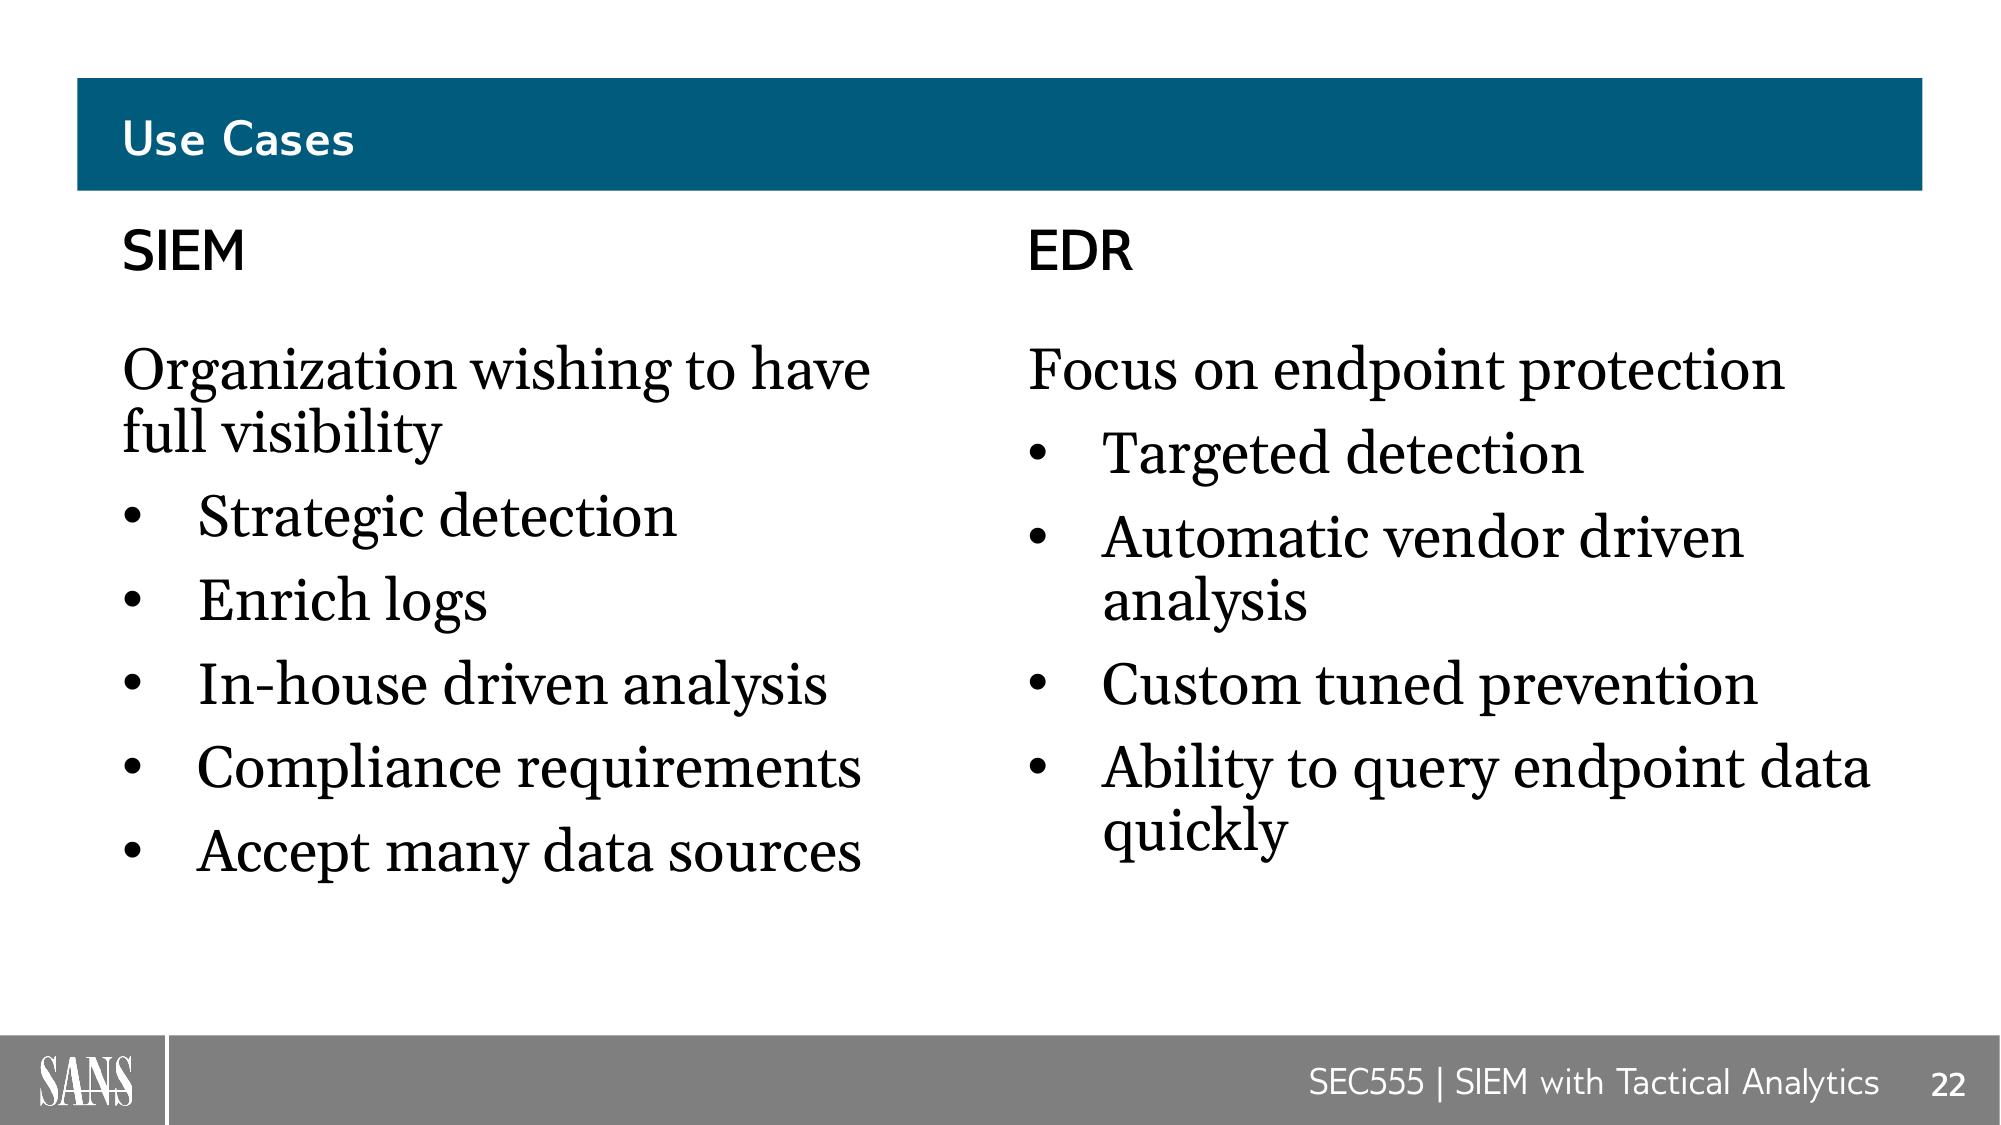

# Use Cases
SIEM
EDR
Organization wishing to have full visibility
Strategic detection
Enrich logs
In-house driven analysis
Compliance requirements
Accept many data sources

Focus on endpoint protection
Targeted detection
Automatic vendor driven analysis
Custom tuned prevention
Ability to query endpoint data quickly